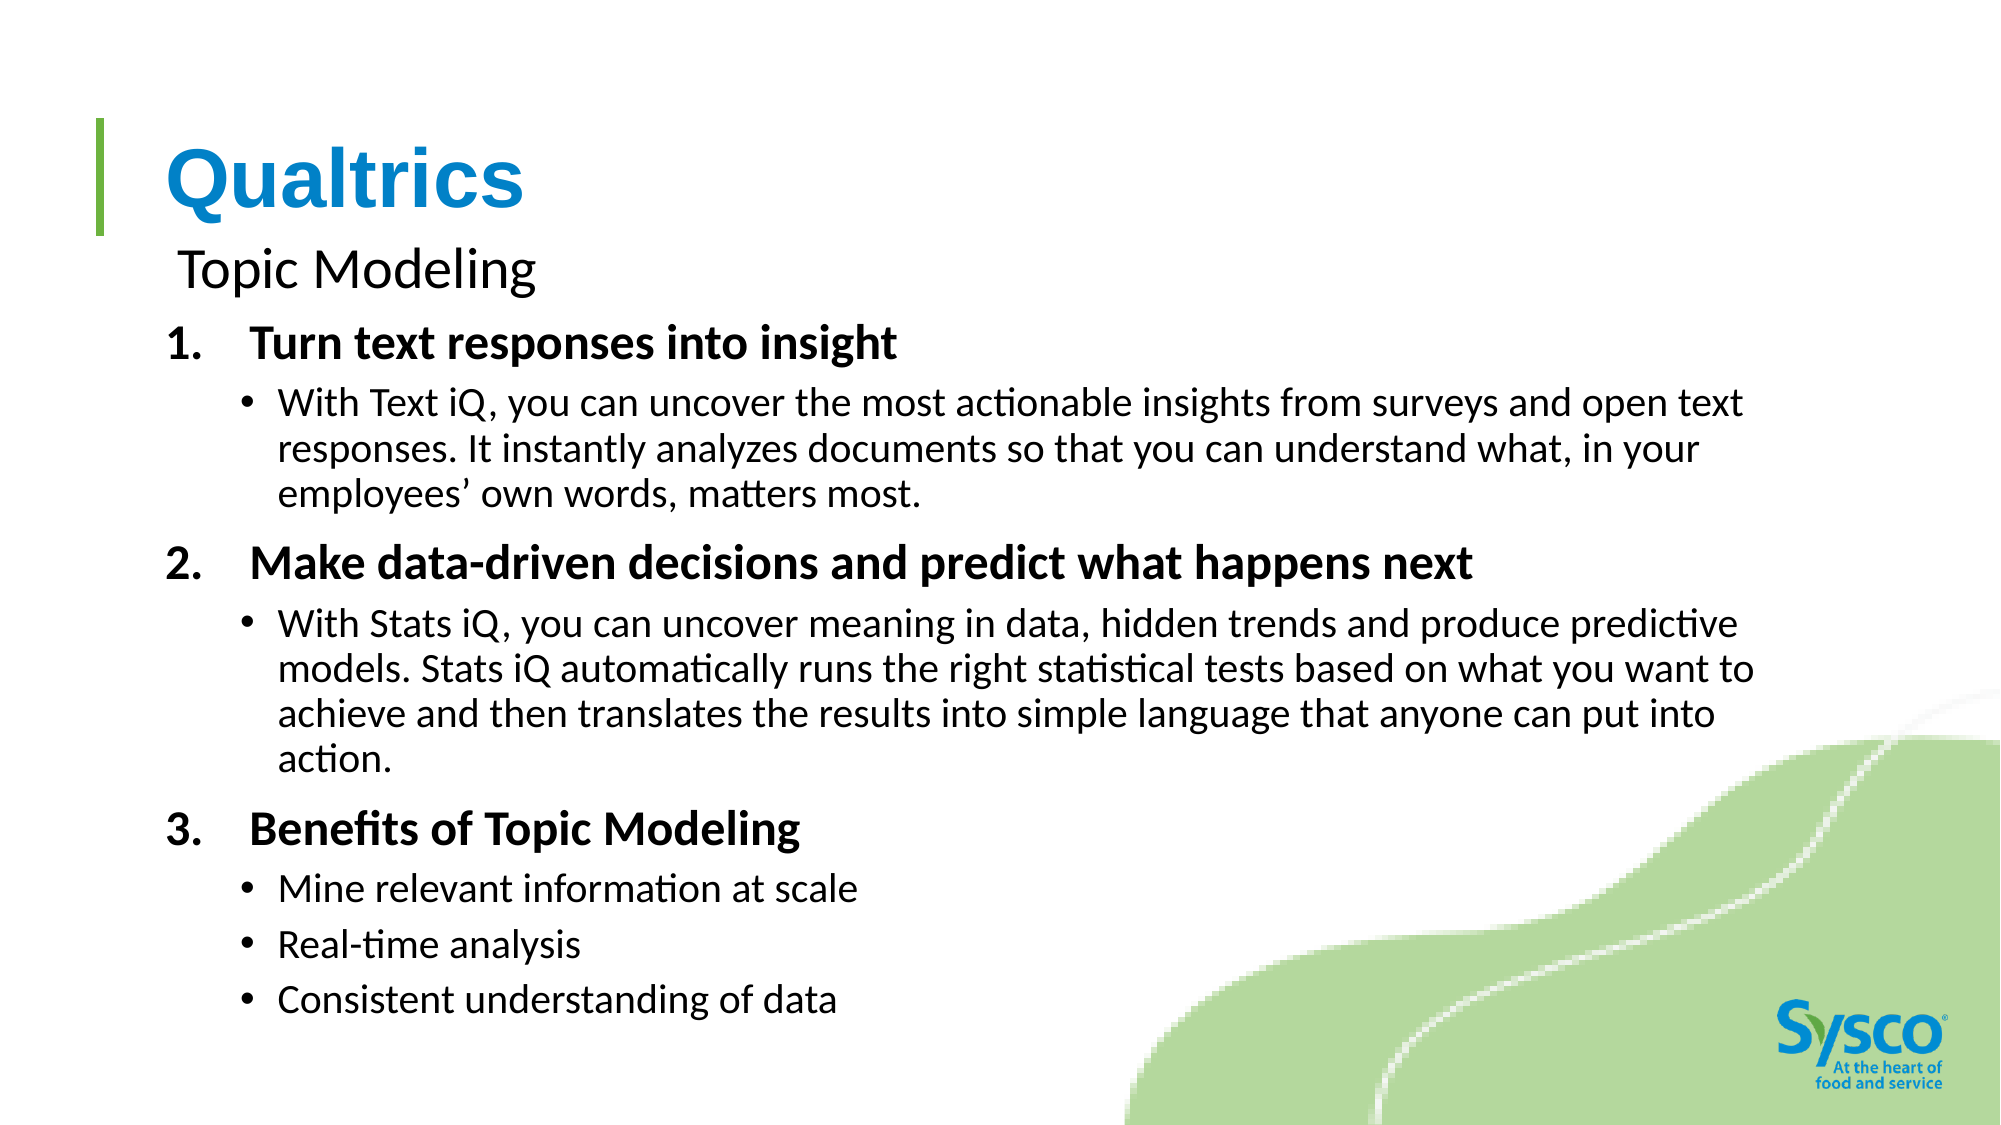

# Qualtrics
Topic Modeling
Turn text responses into insight
With Text iQ, you can uncover the most actionable insights from surveys and open text responses. It instantly analyzes documents so that you can understand what, in your employees’ own words, matters most.
Make data-driven decisions and predict what happens next
With Stats iQ, you can uncover meaning in data, hidden trends and produce predictive models. Stats iQ automatically runs the right statistical tests based on what you want to achieve and then translates the results into simple language that anyone can put into action.
Benefits of Topic Modeling
Mine relevant information at scale
Real-time analysis
Consistent understanding of data